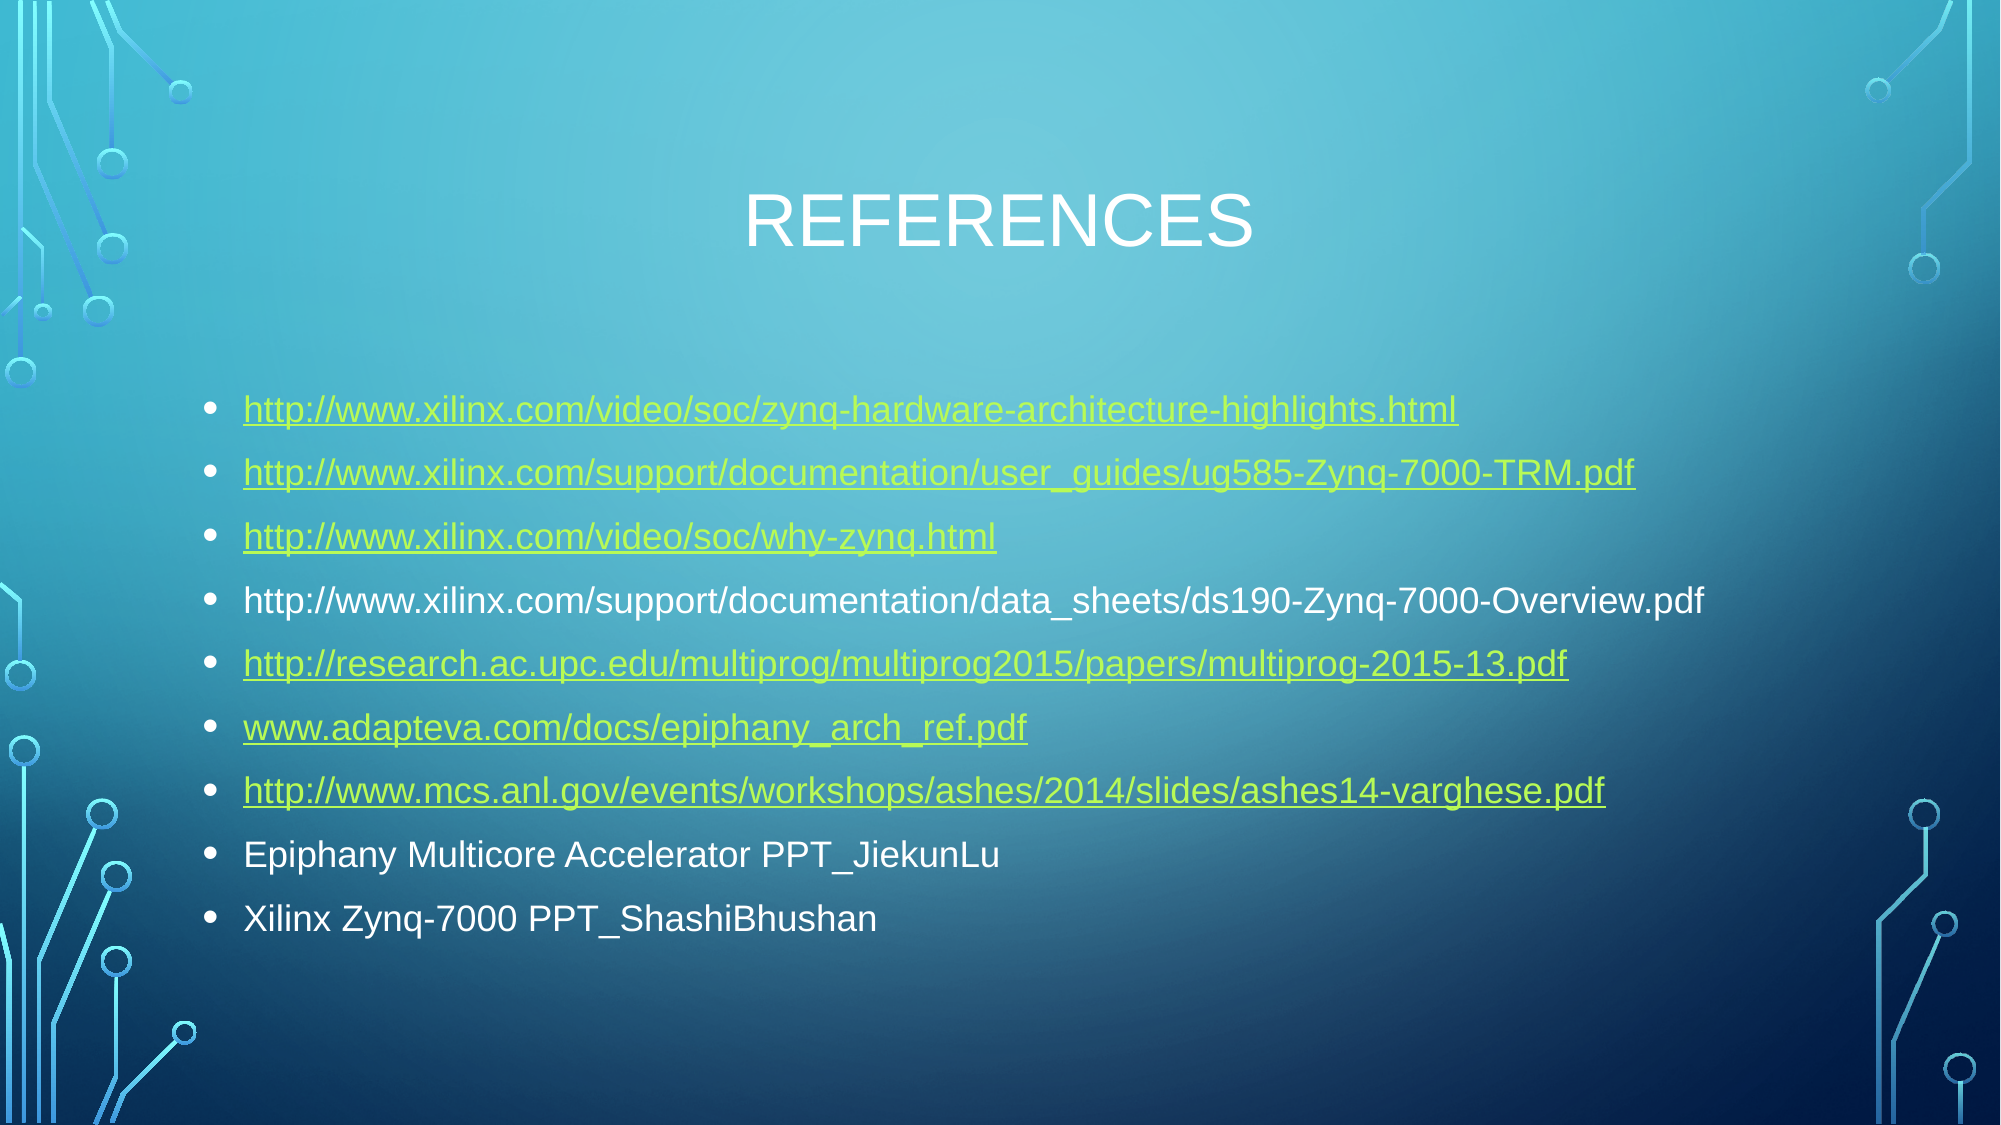

# References
http://www.xilinx.com/video/soc/zynq-hardware-architecture-highlights.html
http://www.xilinx.com/support/documentation/user_guides/ug585-Zynq-7000-TRM.pdf
http://www.xilinx.com/video/soc/why-zynq.html
http://www.xilinx.com/support/documentation/data_sheets/ds190-Zynq-7000-Overview.pdf
http://research.ac.upc.edu/multiprog/multiprog2015/papers/multiprog-2015-13.pdf
www.adapteva.com/docs/epiphany_arch_ref.pdf
http://www.mcs.anl.gov/events/workshops/ashes/2014/slides/ashes14-varghese.pdf
Epiphany Multicore Accelerator PPT_JiekunLu
Xilinx Zynq-7000 PPT_ShashiBhushan